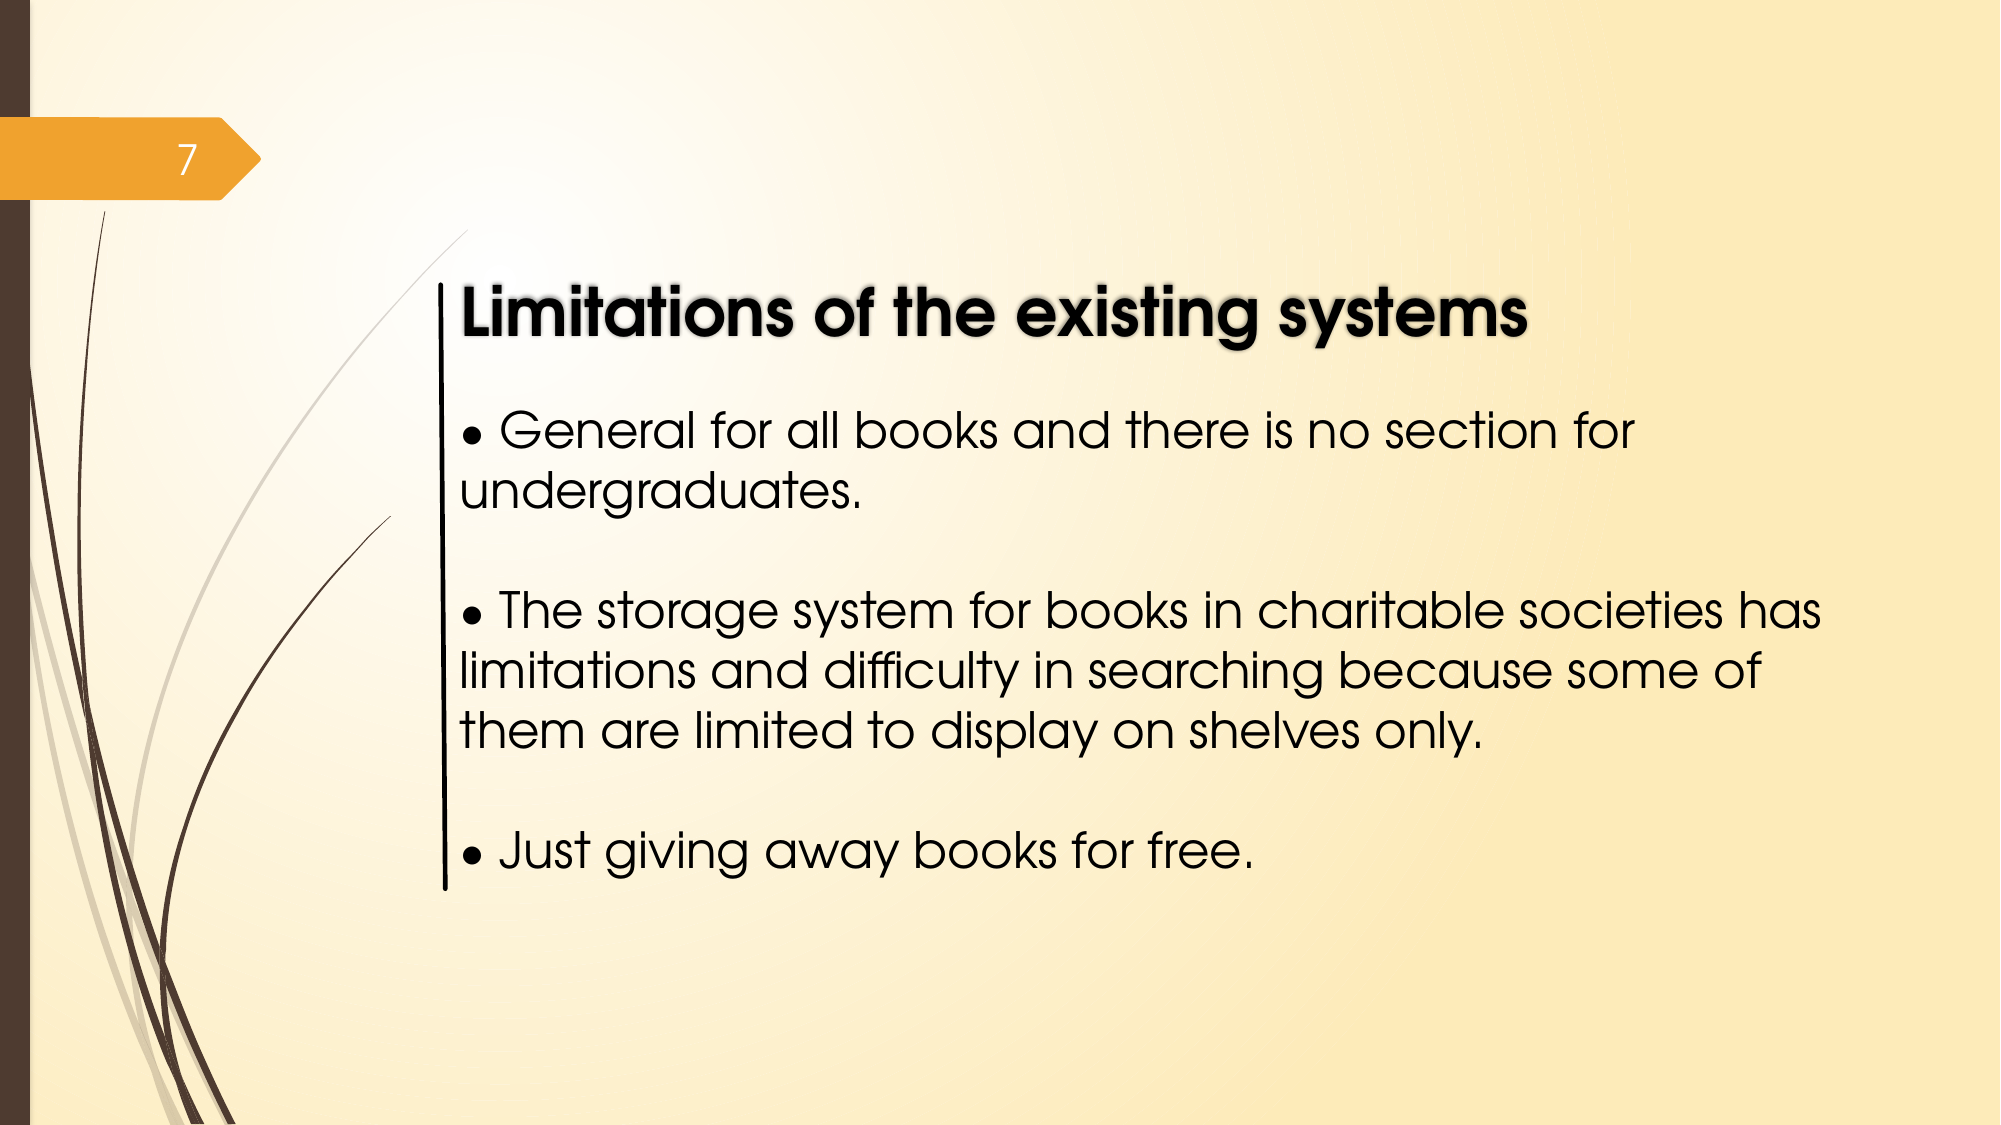

7
Limitations of the existing systems
• General for all books and there is no section for undergraduates.

• The storage system for books in charitable societies has limitations and difficulty in searching because some of them are limited to display on shelves only.

• Just giving away books for free.